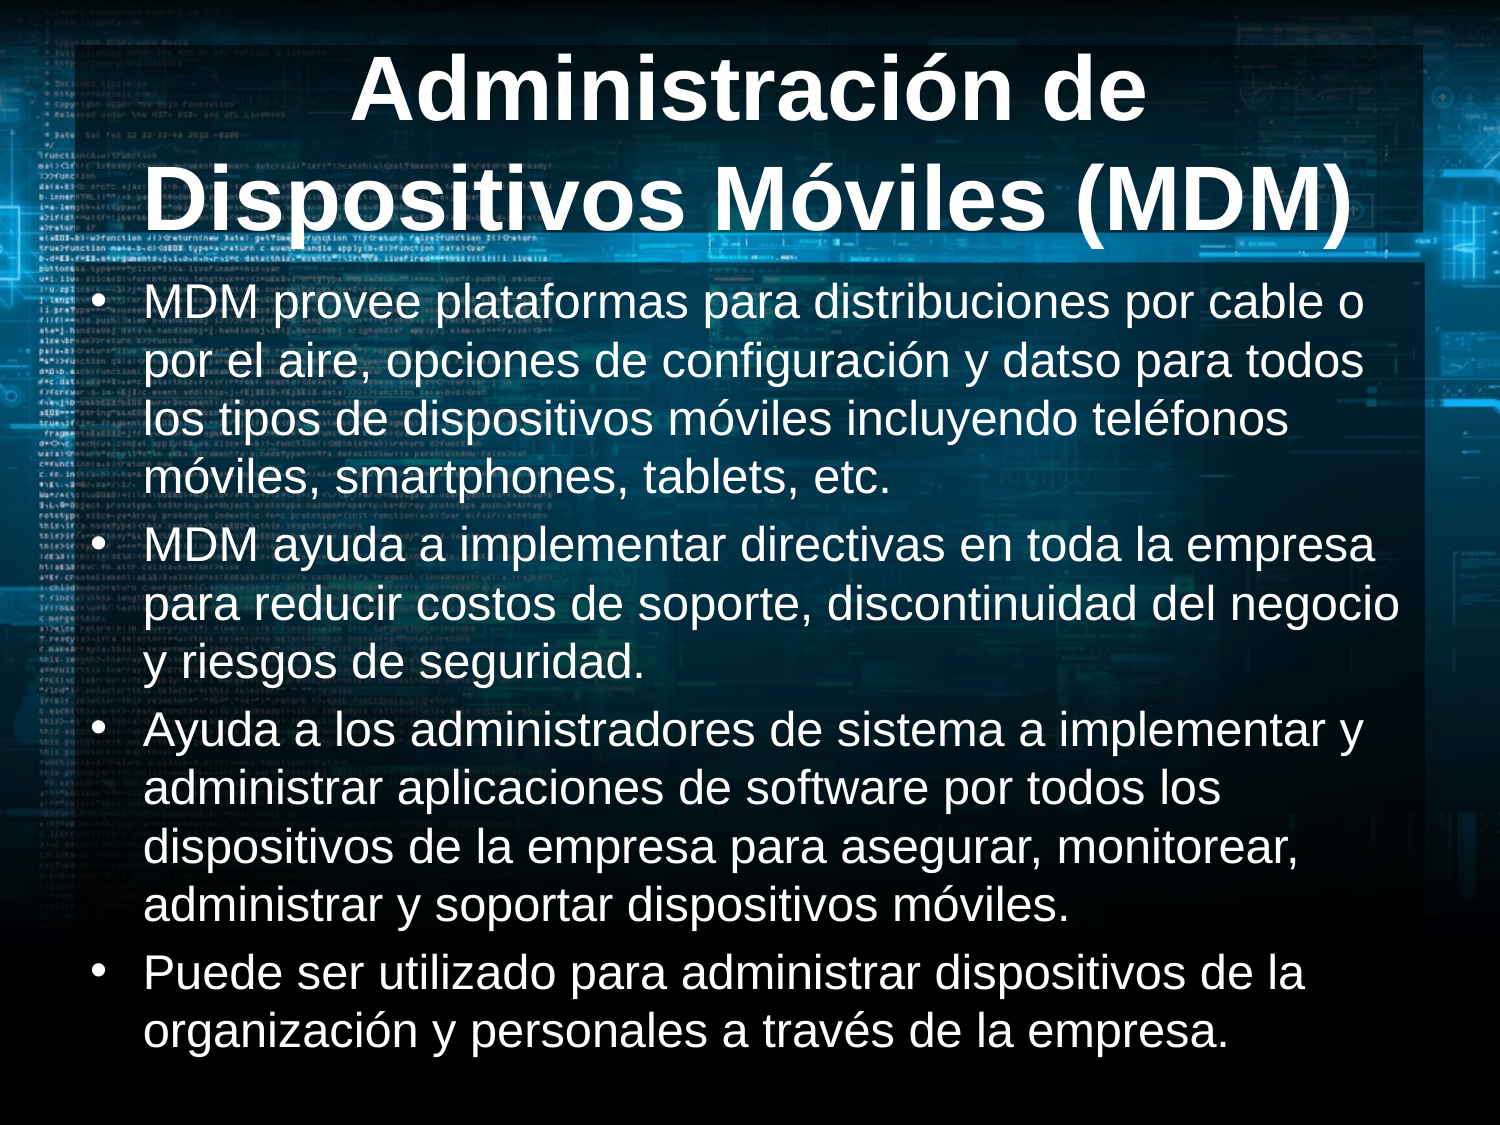

# Administración de Dispositivos Móviles (MDM)
MDM provee plataformas para distribuciones por cable o por el aire, opciones de configuración y datso para todos los tipos de dispositivos móviles incluyendo teléfonos móviles, smartphones, tablets, etc.
MDM ayuda a implementar directivas en toda la empresa para reducir costos de soporte, discontinuidad del negocio y riesgos de seguridad.
Ayuda a los administradores de sistema a implementar y administrar aplicaciones de software por todos los dispositivos de la empresa para asegurar, monitorear, administrar y soportar dispositivos móviles.
Puede ser utilizado para administrar dispositivos de la organización y personales a través de la empresa.